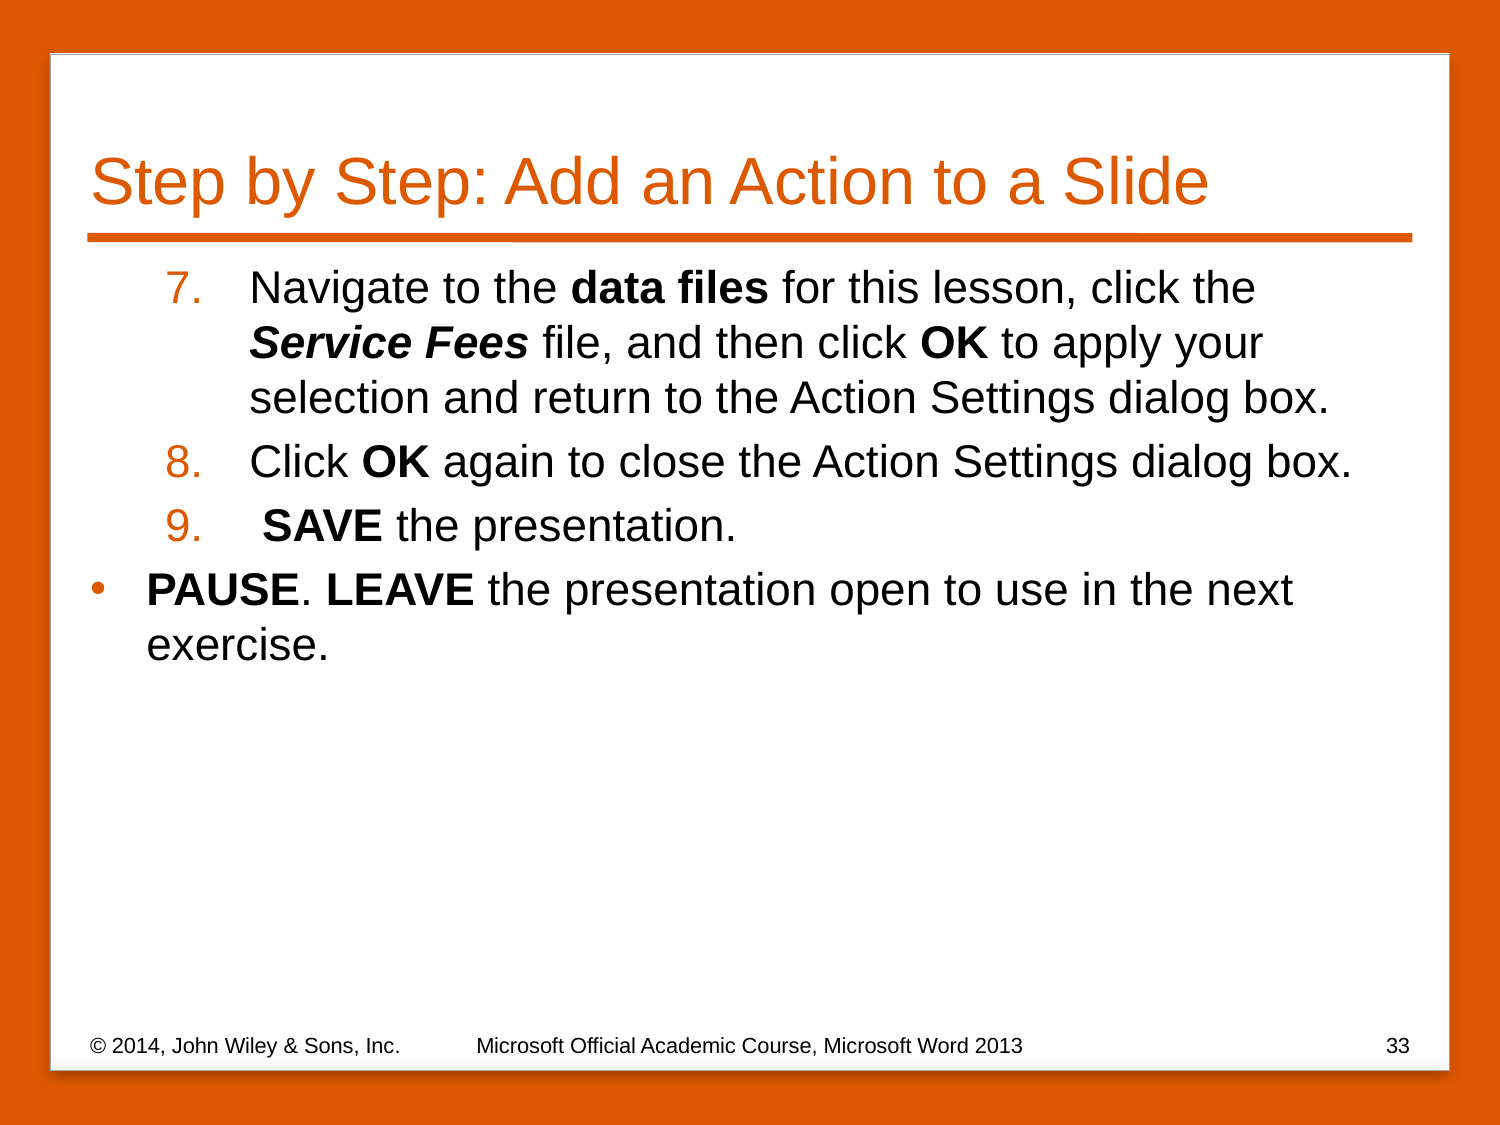

# Step by Step: Add an Action to a Slide
Navigate to the data files for this lesson, click the Service Fees file, and then click OK to apply your selection and return to the Action Settings dialog box.
Click OK again to close the Action Settings dialog box.
 SAVE the presentation.
PAUSE. LEAVE the presentation open to use in the next exercise.
© 2014, John Wiley & Sons, Inc.
Microsoft Official Academic Course, Microsoft Word 2013
33